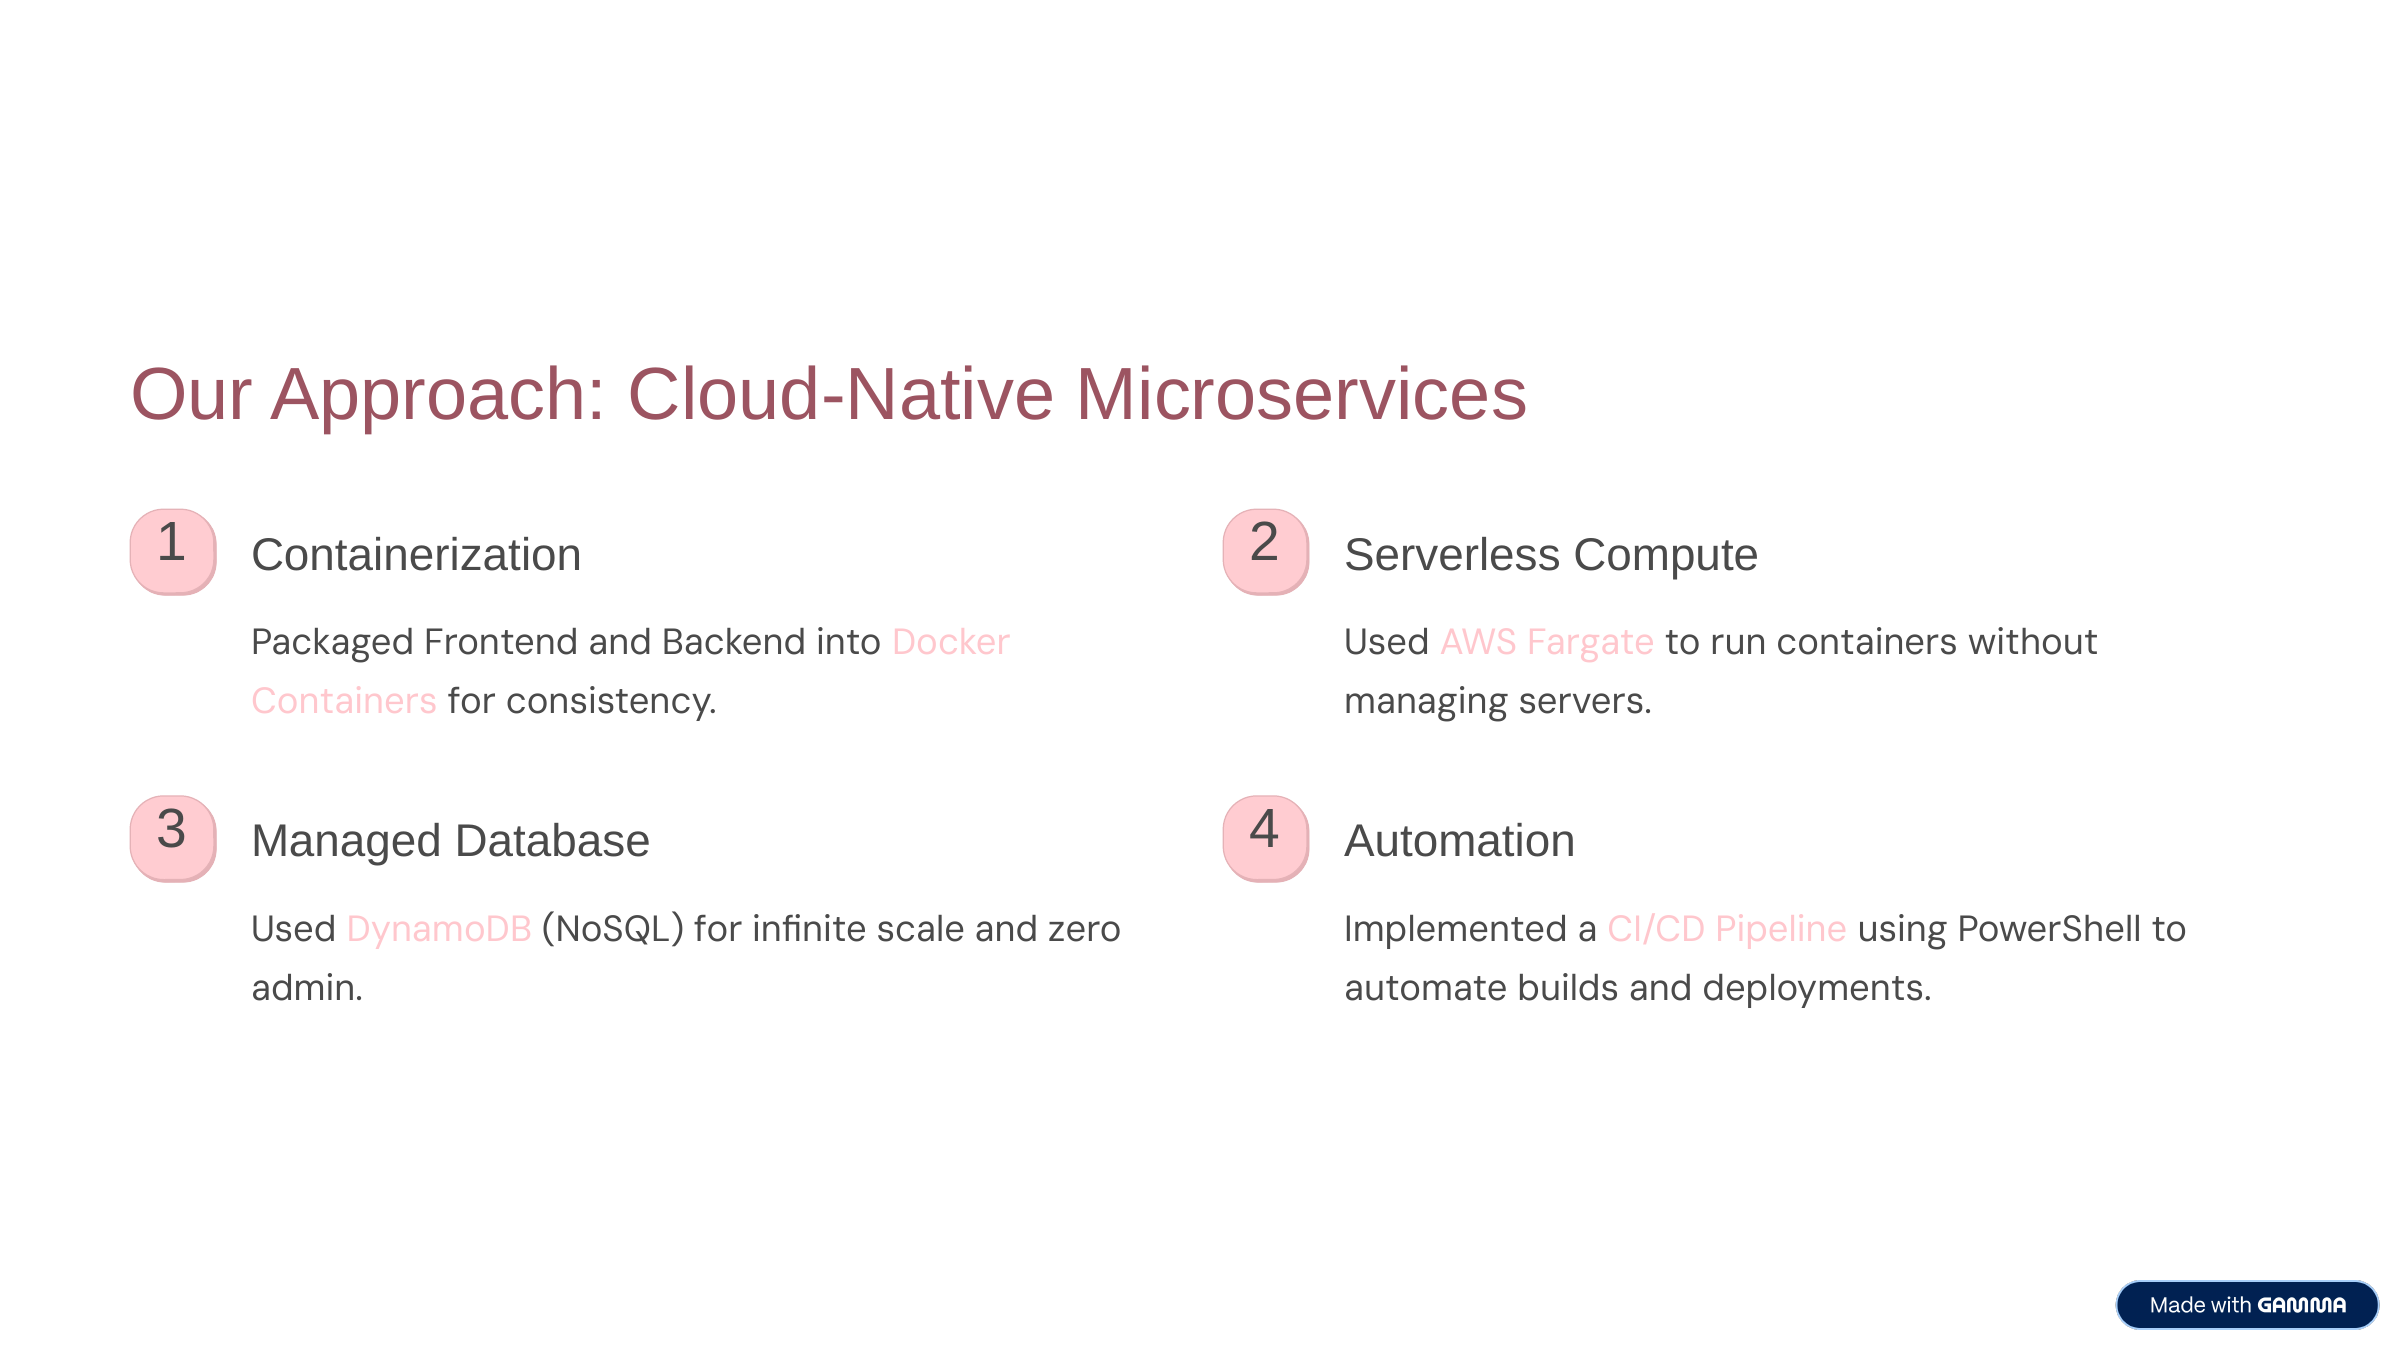

Our Approach: Cloud-Native Microservices

1
2
Containerization
Serverless Compute
Packaged Frontend and Backend into Docker Containers for consistency.
Used AWS Fargate to run containers without managing servers.

3
4
Managed Database
Automation
Used DynamoDB (NoSQL) for infinite scale and zero admin.
Implemented a CI/CD Pipeline using PowerShell to automate builds and deployments.